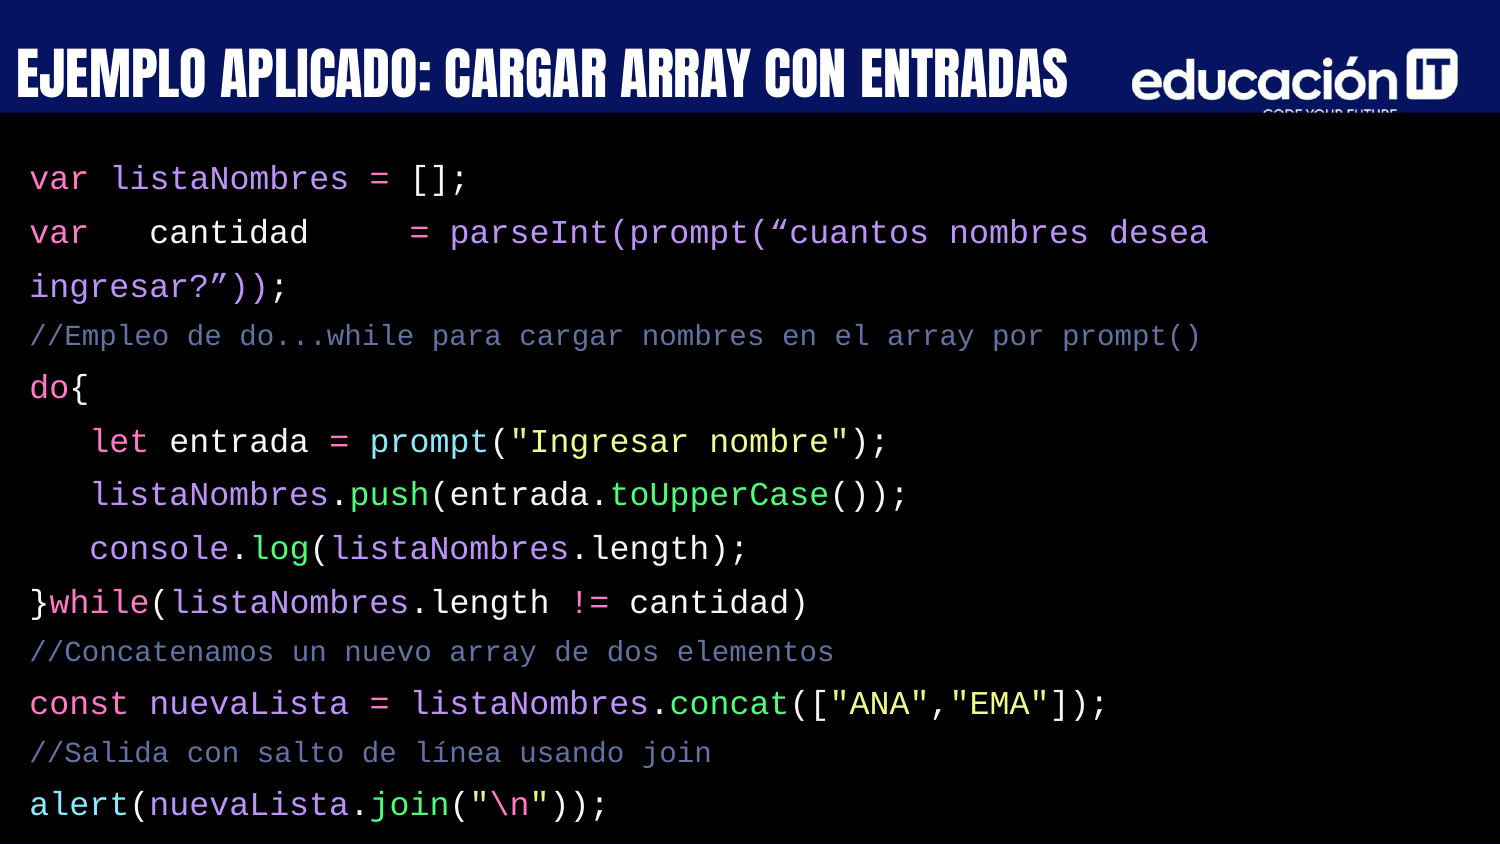

EJEMPLO APLICADO: CARGAR ARRAY CON ENTRADAS
var listaNombres = [];
var   cantidad     = parseInt(prompt(“cuantos nombres desea ingresar?”));
//Empleo de do...while para cargar nombres en el array por prompt()
do{
   let entrada = prompt("Ingresar nombre");
   listaNombres.push(entrada.toUpperCase());
   console.log(listaNombres.length);
}while(listaNombres.length != cantidad)
//Concatenamos un nuevo array de dos elementos
const nuevaLista = listaNombres.concat(["ANA","EMA"]);
//Salida con salto de línea usando join
alert(nuevaLista.join("\n"));